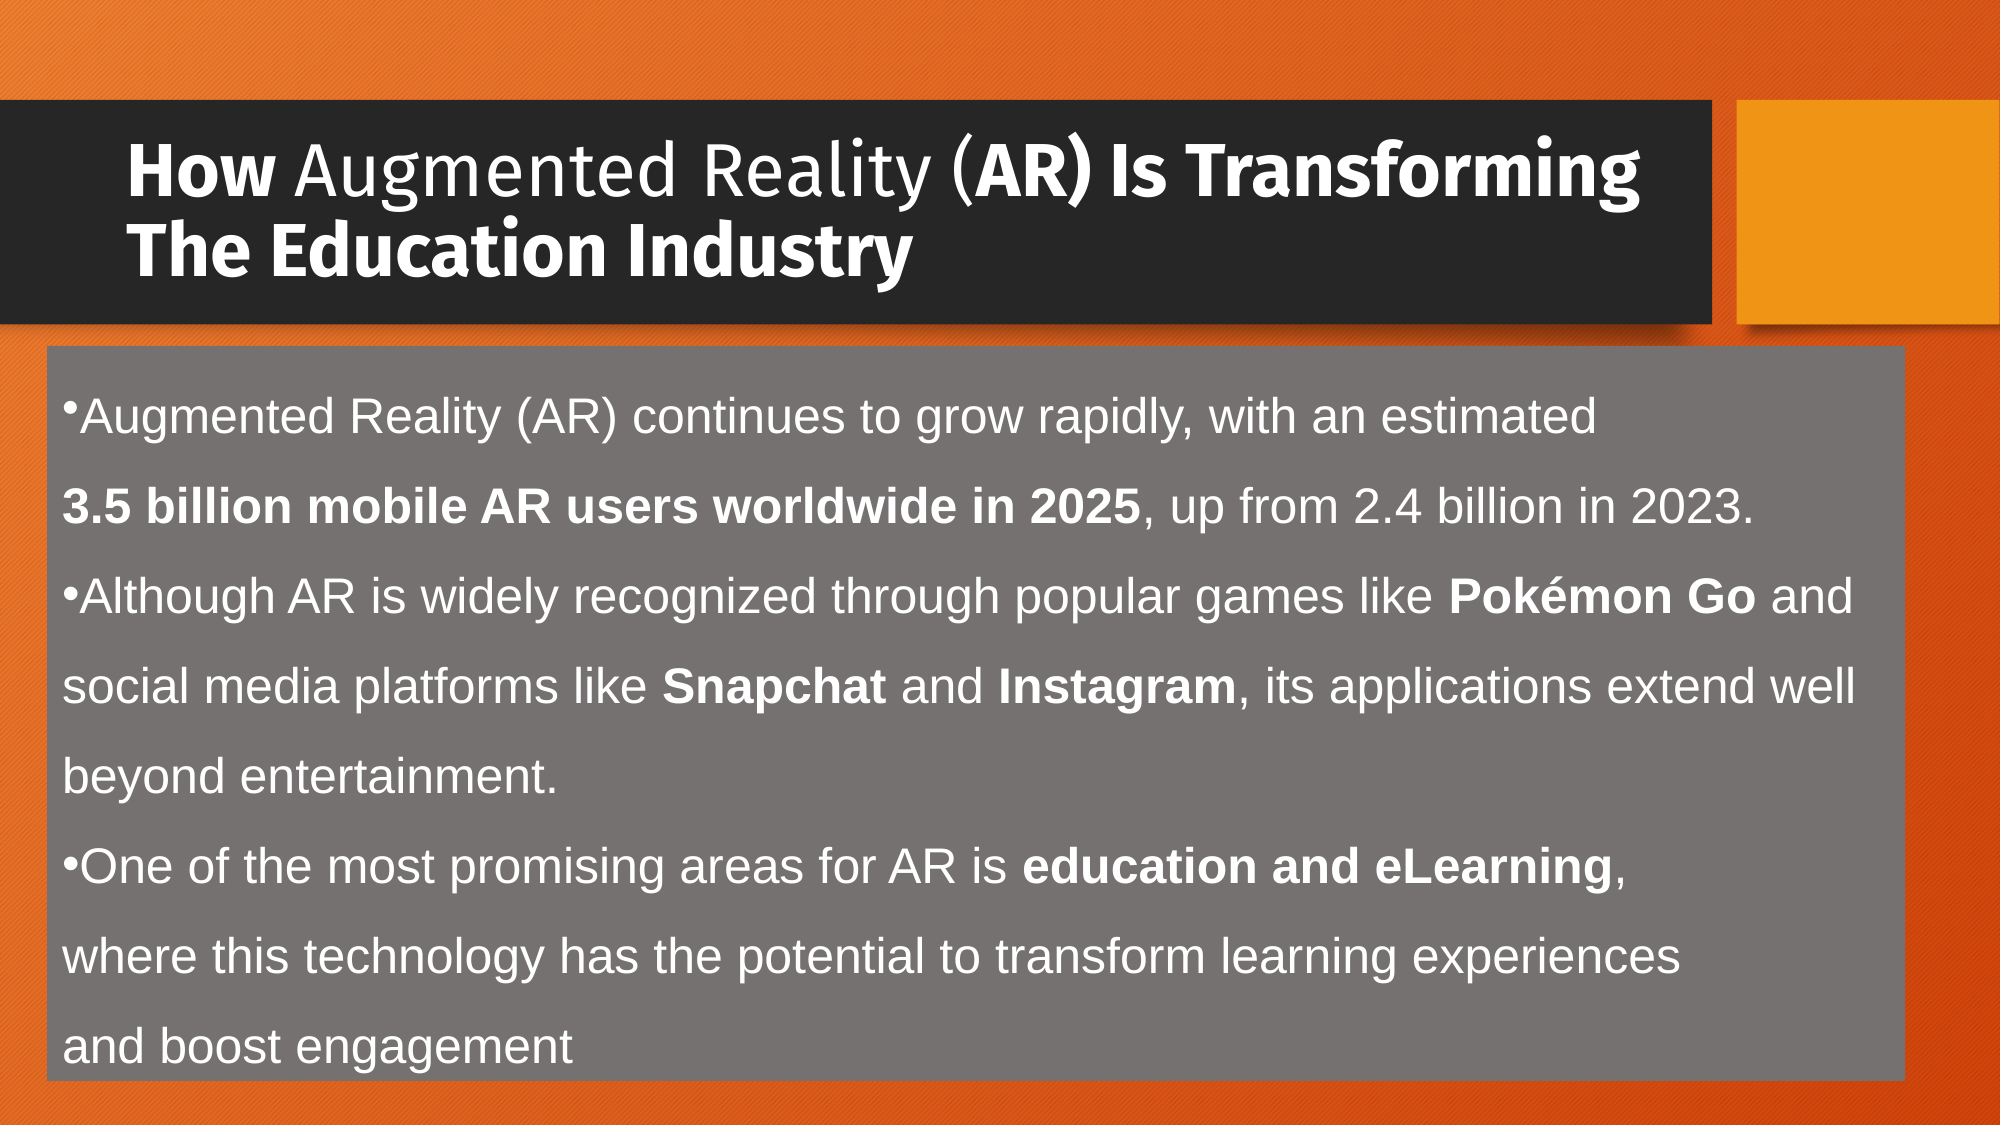

# How Augmented Reality (AR) Is Transforming The Education Industry
Augmented Reality (AR) continues to grow rapidly, with an estimated
3.5 billion mobile AR users worldwide in 2025, up from 2.4 billion in 2023.
Although AR is widely recognized through popular games like Pokémon Go and
social media platforms like Snapchat and Instagram, its applications extend well
beyond entertainment.
One of the most promising areas for AR is education and eLearning,
where this technology has the potential to transform learning experiences
and boost engagement